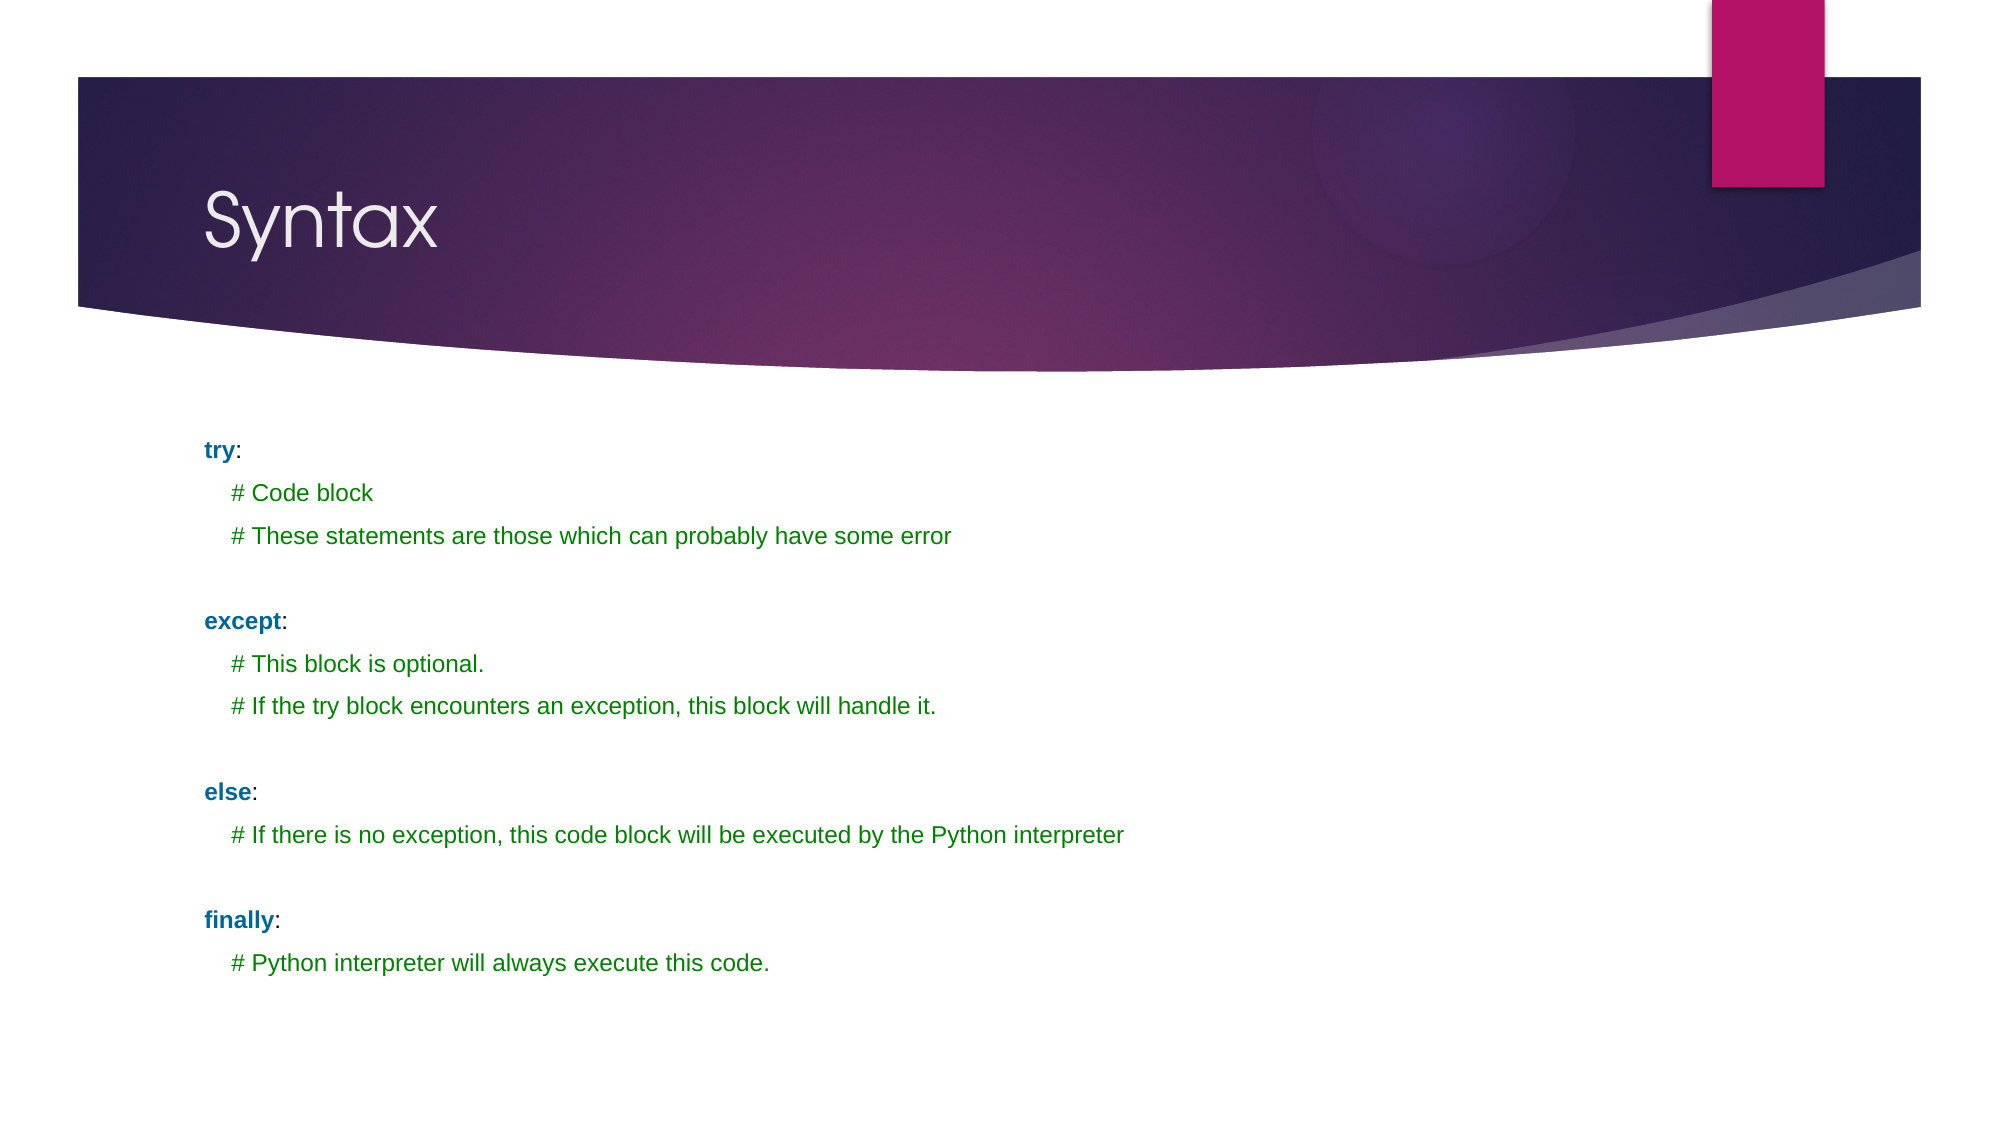

# Syntax
try:
    # Code block
    # These statements are those which can probably have some error

except:
    # This block is optional.
    # If the try block encounters an exception, this block will handle it.

else:
    # If there is no exception, this code block will be executed by the Python interpreter

finally:
    # Python interpreter will always execute this code.